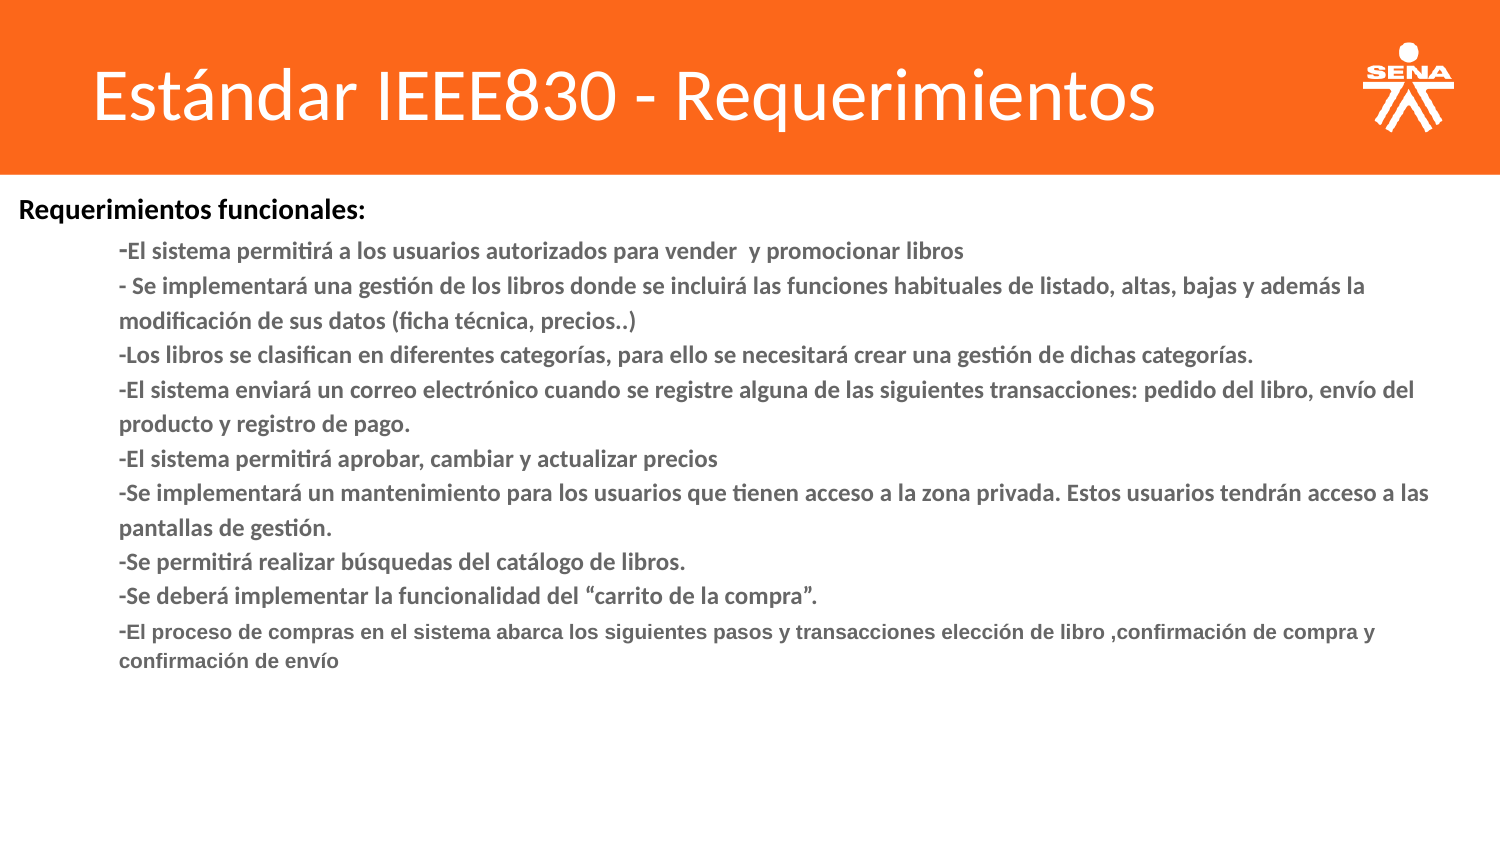

Estándar IEEE830 - Requerimientos
Requerimientos funcionales:
-El sistema permitirá a los usuarios autorizados para vender  y promocionar libros
- Se implementará una gestión de los libros donde se incluirá las funciones habituales de listado, altas, bajas y además la modificación de sus datos (ficha técnica, precios..)
-Los libros se clasifican en diferentes categorías, para ello se necesitará crear una gestión de dichas categorías.
-El sistema enviará un correo electrónico cuando se registre alguna de las siguientes transacciones: pedido del libro, envío del producto y registro de pago.
-El sistema permitirá aprobar, cambiar y actualizar precios
-Se implementará un mantenimiento para los usuarios que tienen acceso a la zona privada. Estos usuarios tendrán acceso a las pantallas de gestión.
-Se permitirá realizar búsquedas del catálogo de libros.
-Se deberá implementar la funcionalidad del “carrito de la compra”.
-El proceso de compras en el sistema abarca los siguientes pasos y transacciones elección de libro ,confirmación de compra y confirmación de envío